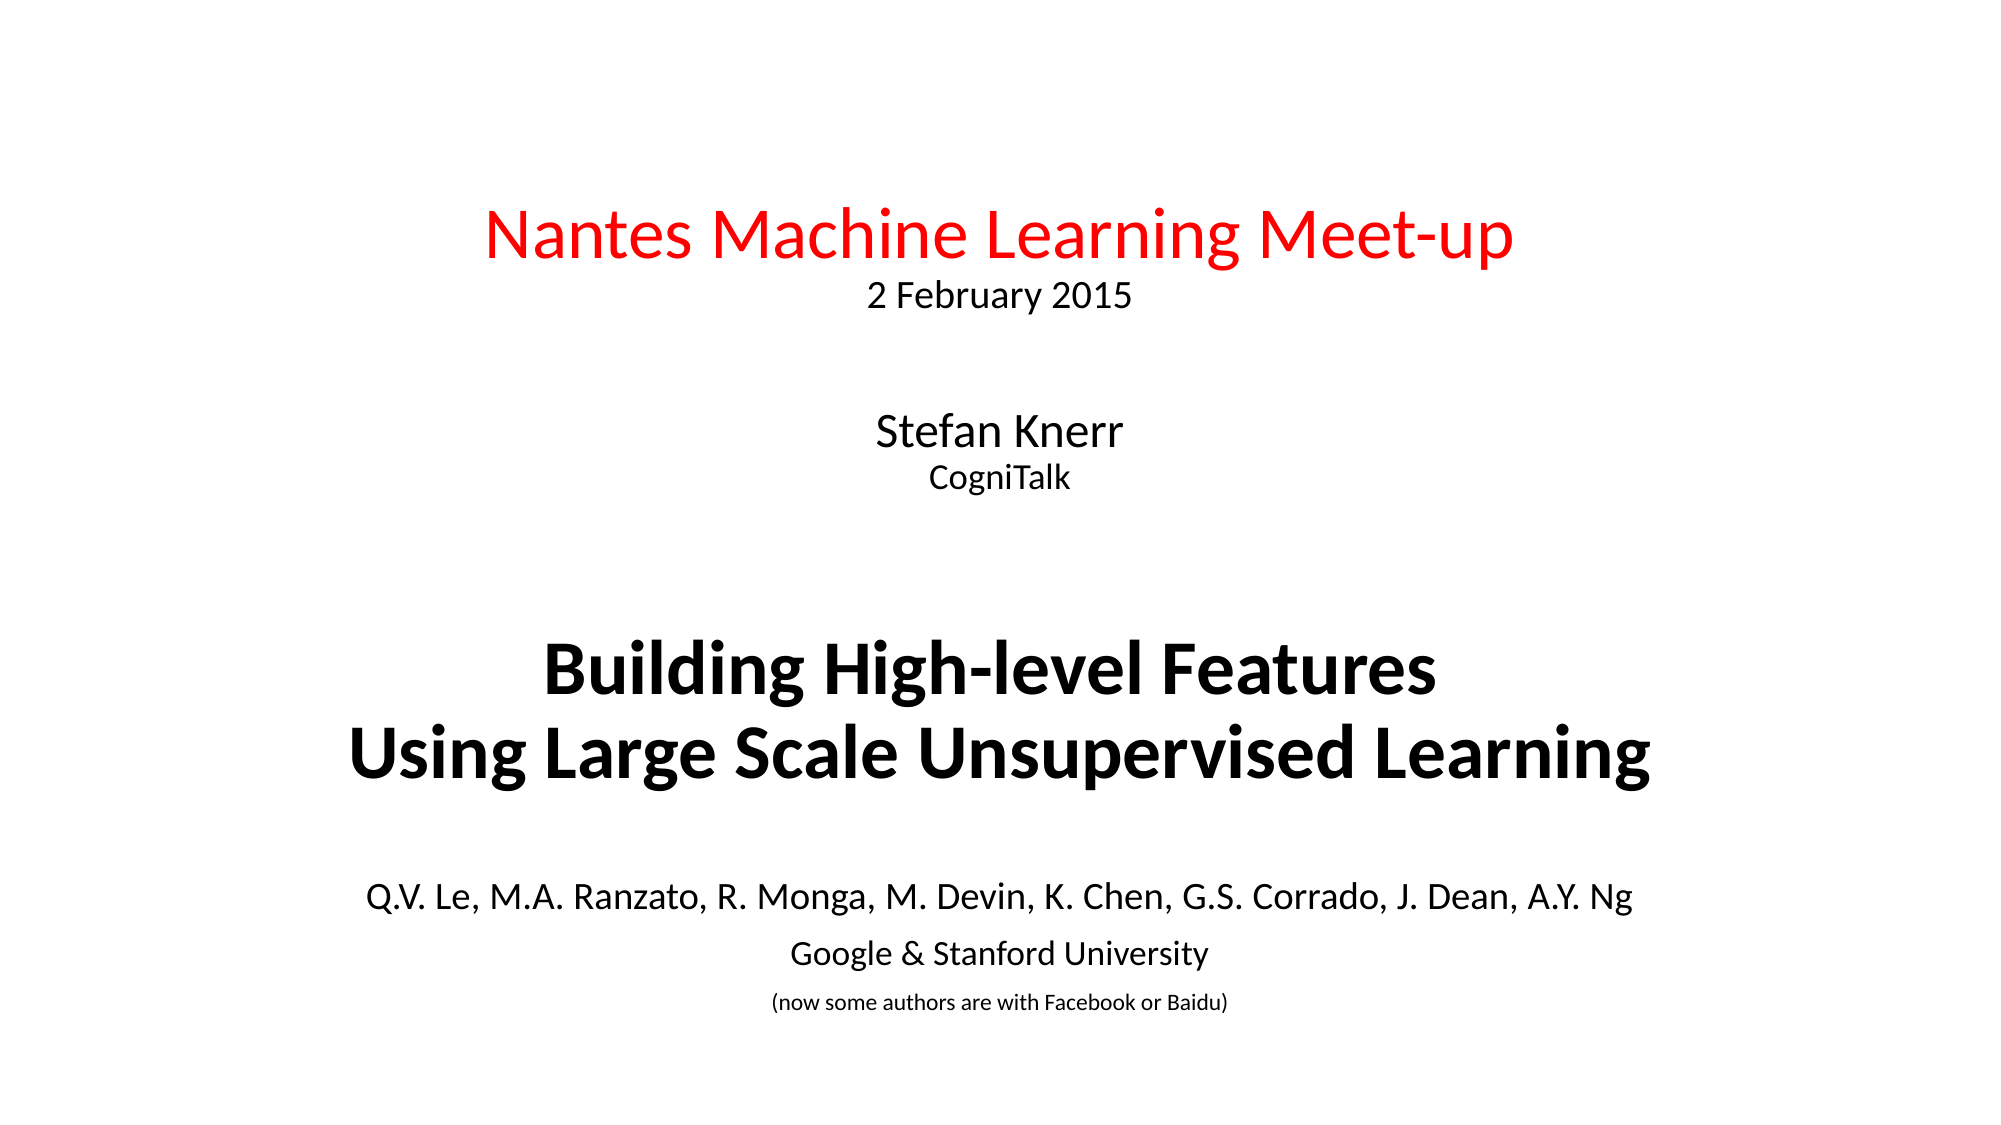

# Nantes Machine Learning Meet-up 2 February 2015 Stefan Knerr CogniTalk
Building High-level Features
Using Large Scale Unsupervised Learning

Q.V. Le, M.A. Ranzato, R. Monga, M. Devin, K. Chen, G.S. Corrado, J. Dean, A.Y. Ng
Google & Stanford University
(now some authors are with Facebook or Baidu)